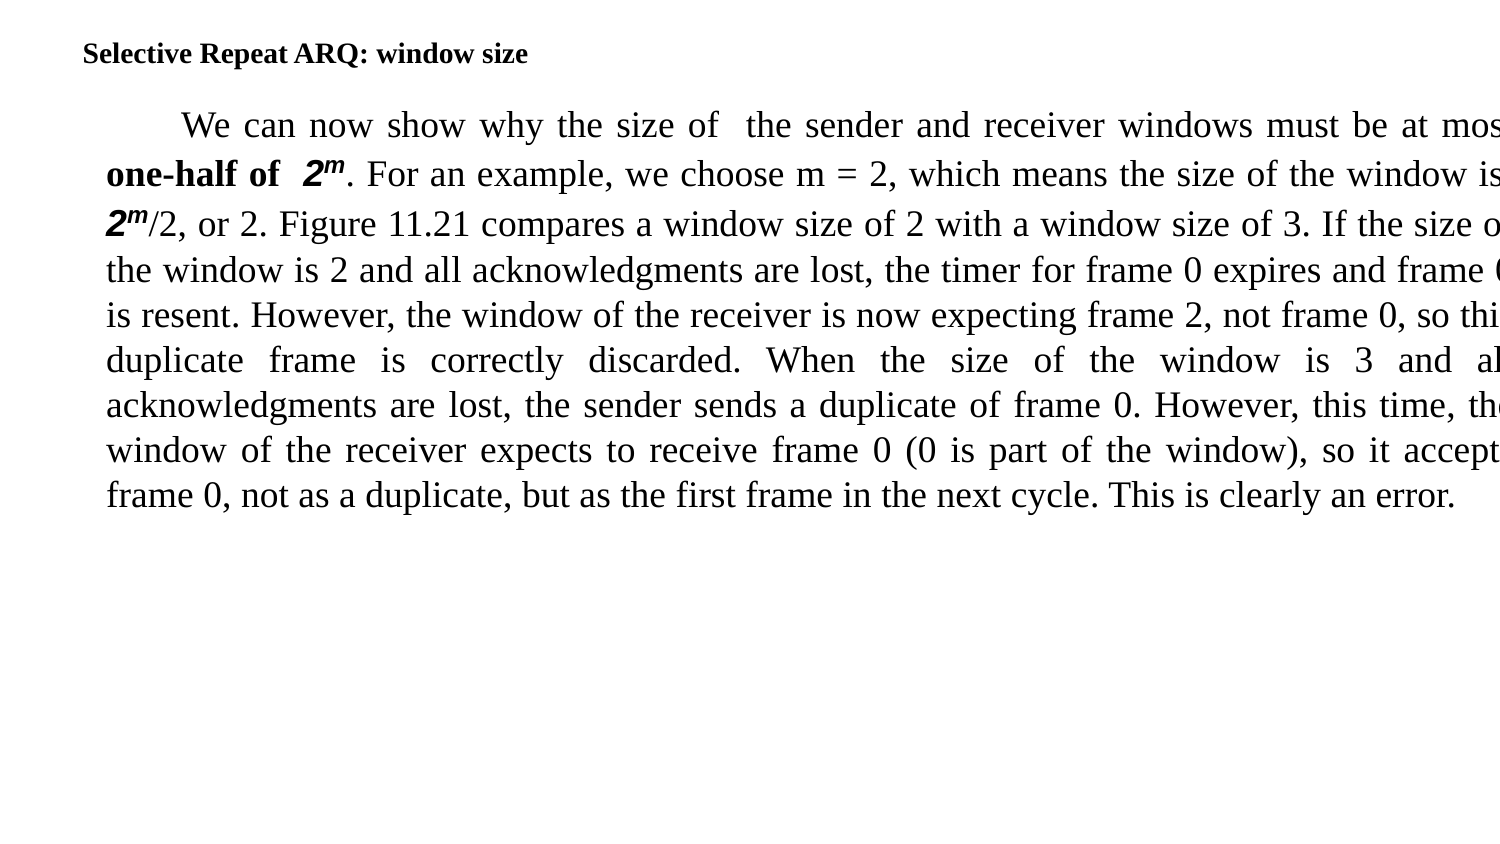

# Selective Repeat ARQ: window size
We can now show why the size of  the sender and receiver windows must be at most one-half of  2m. For an example, we choose m = 2, which means the size of the window is  2m/2, or 2. Figure 11.21 compares a window size of 2 with a window size of 3. If the size of the window is 2 and all acknowledgments are lost, the timer for frame 0 expires and frame 0 is resent. However, the window of the receiver is now expecting frame 2, not frame 0, so this duplicate frame is correctly discarded. When the size of the window is 3 and all acknowledgments are lost, the sender sends a duplicate of frame 0. However, this time, the window of the receiver expects to receive frame 0 (0 is part of the window), so it accepts frame 0, not as a duplicate, but as the first frame in the next cycle. This is clearly an error.